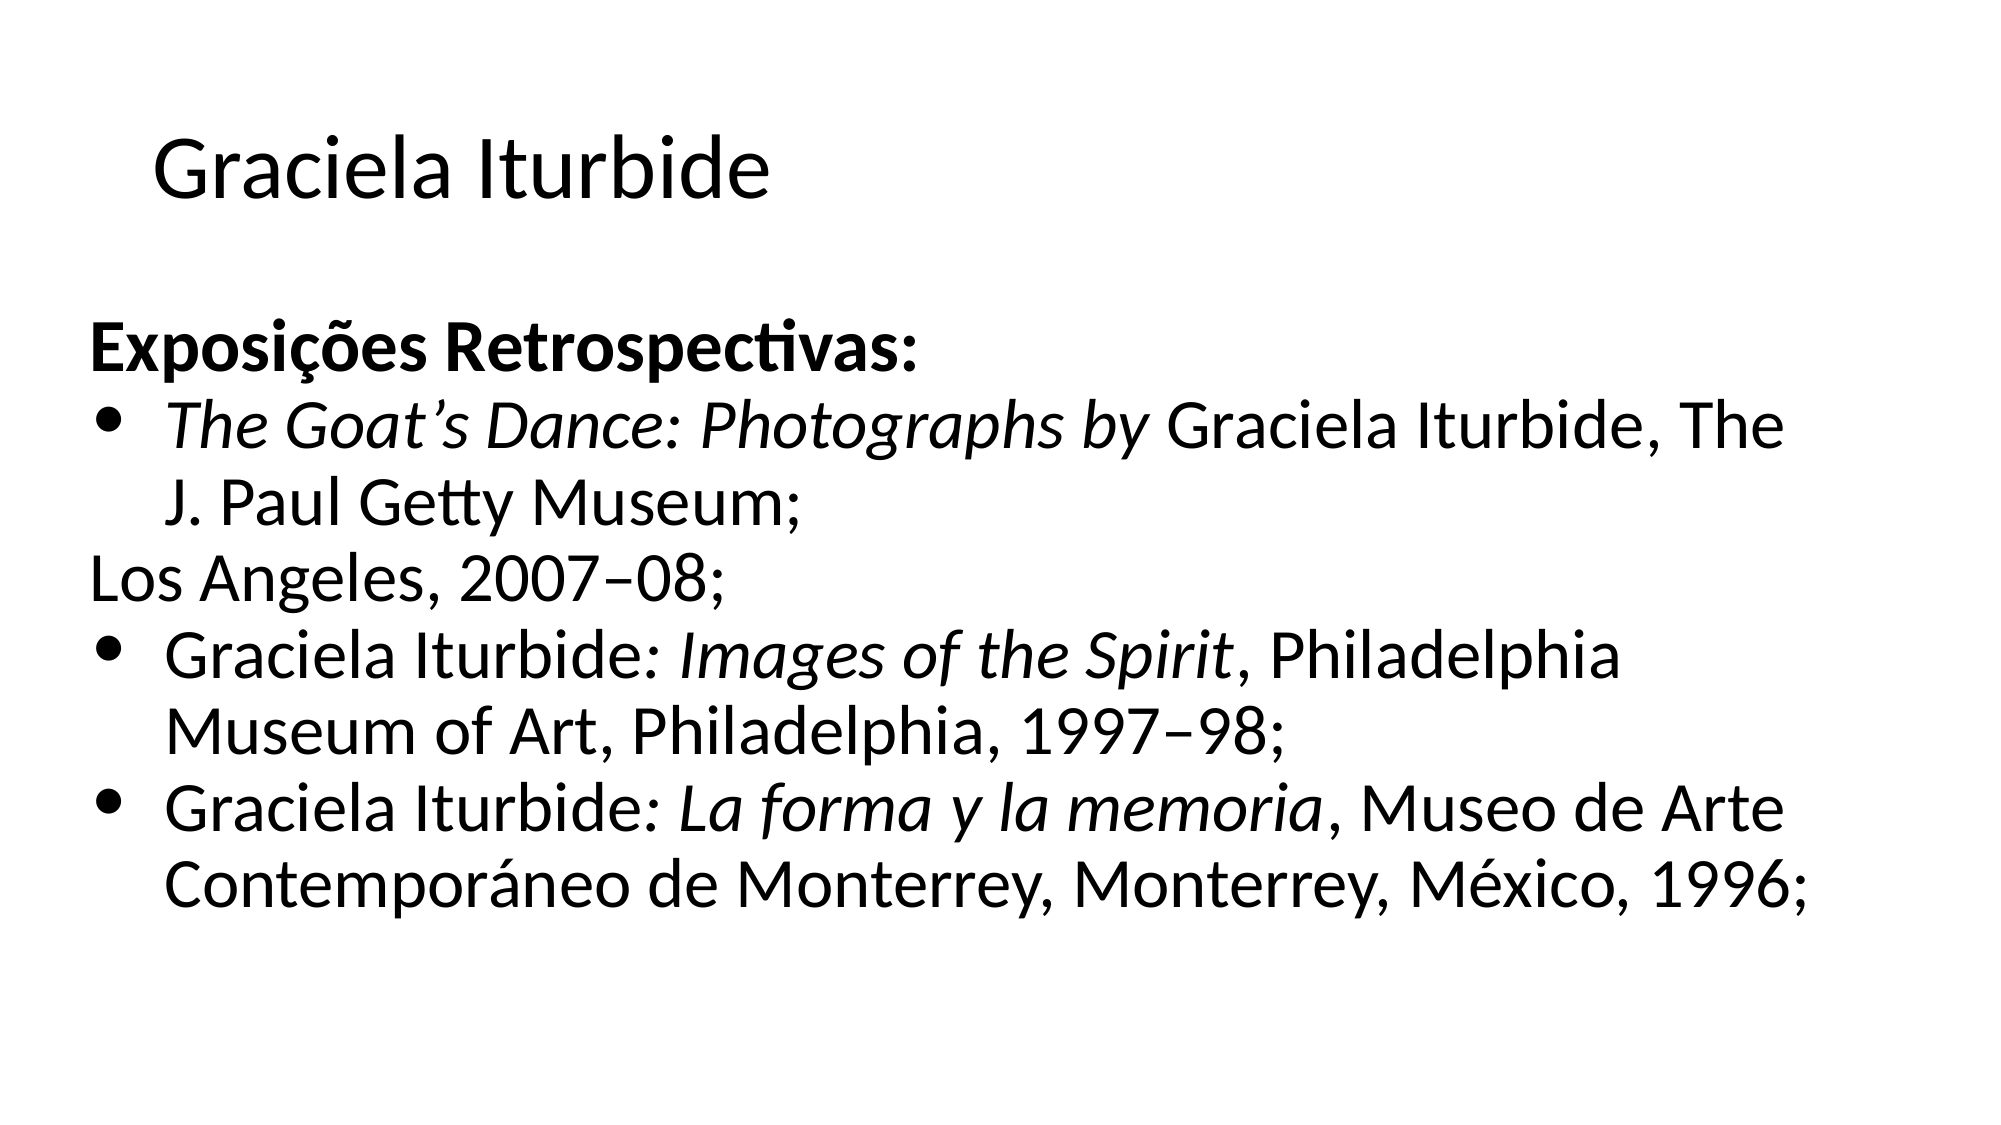

# Graciela Iturbide
Exposições Retrospectivas:
The Goat’s Dance: Photographs by Graciela Iturbide, The J. Paul Getty Museum;
Los Angeles, 2007–08;
Graciela Iturbide: Images of the Spirit, Philadelphia Museum of Art, Philadelphia, 1997–98;
Graciela Iturbide: La forma y la memoria, Museo de Arte Contemporáneo de Monterrey, Monterrey, México, 1996;